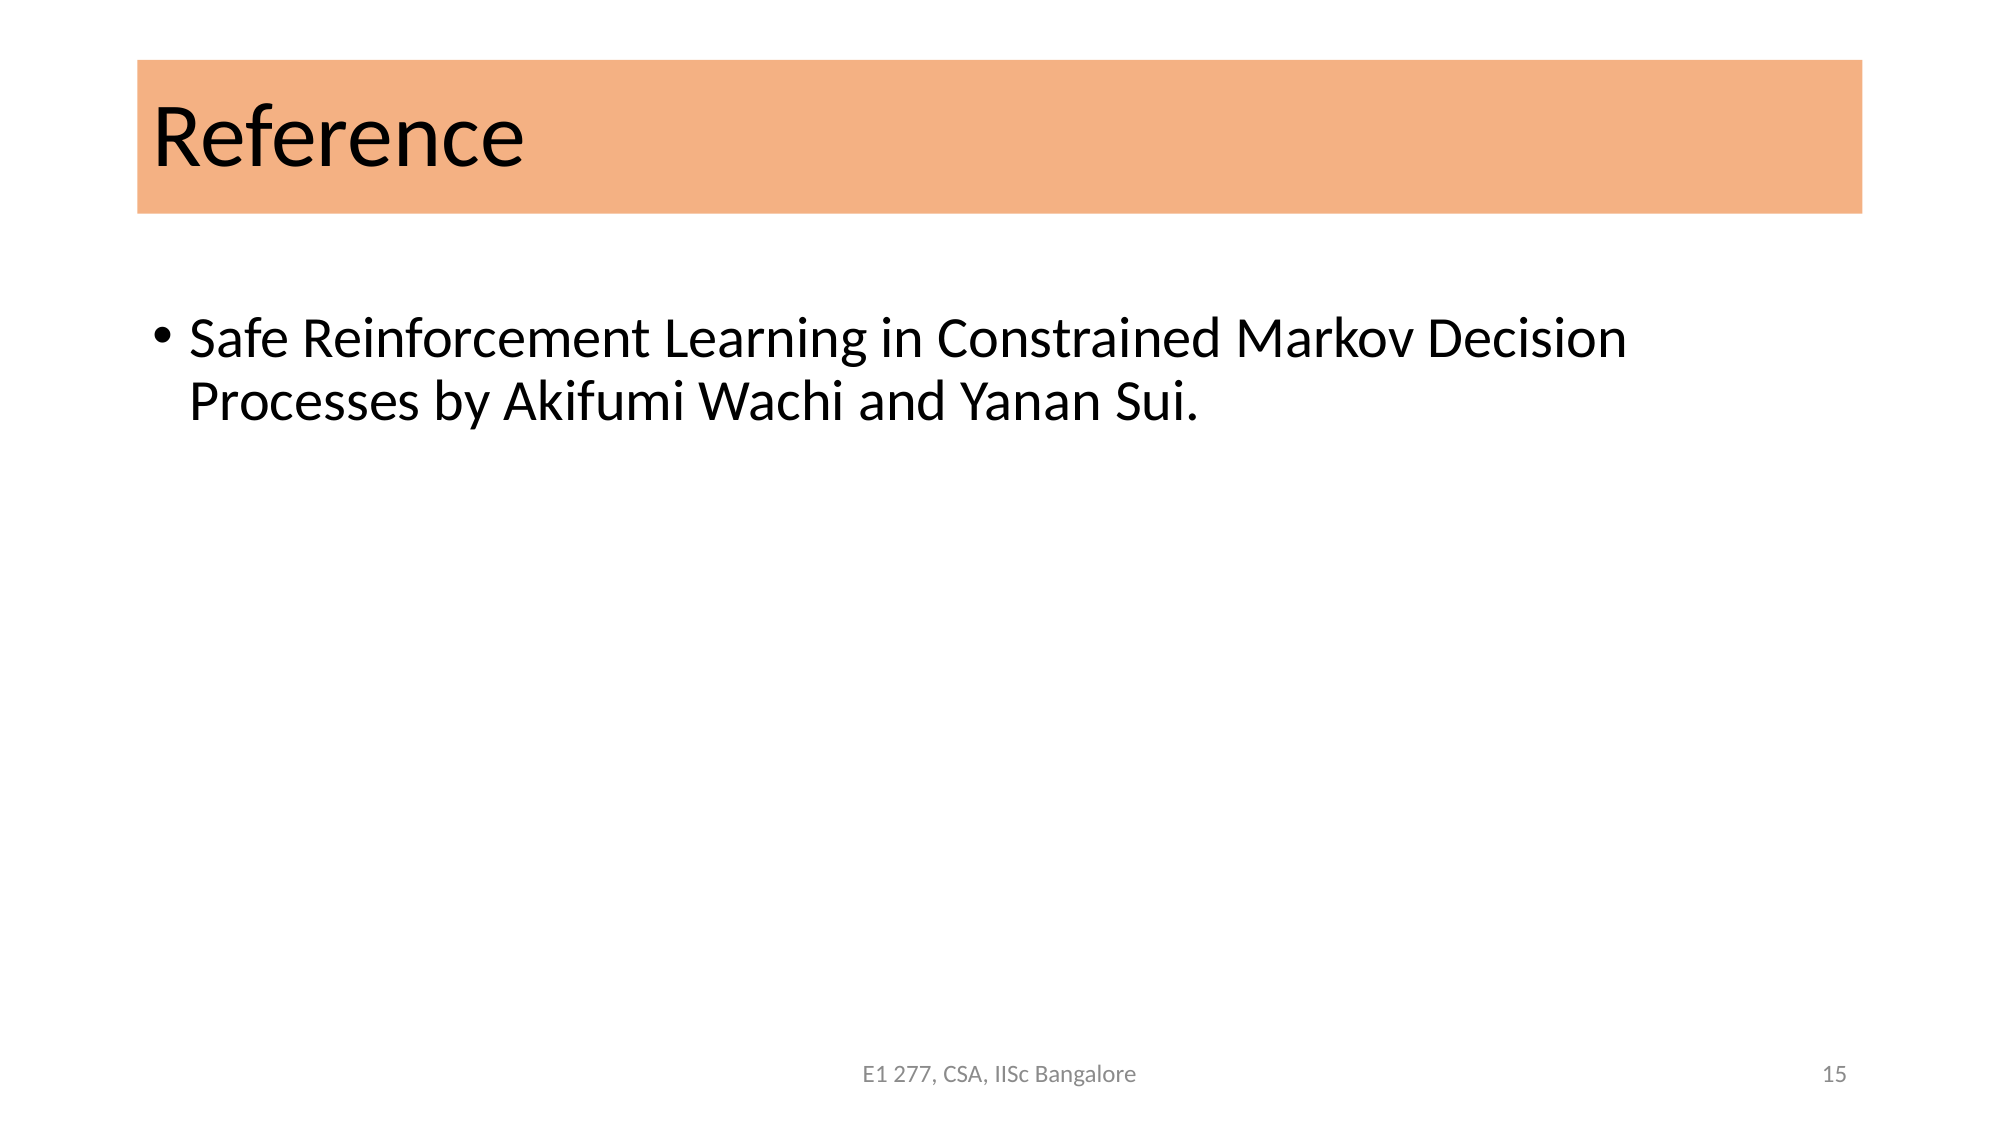

# Reference
Safe Reinforcement Learning in Constrained Markov Decision Processes by Akifumi Wachi and Yanan Sui.
E1 277, CSA, IISc Bangalore
15